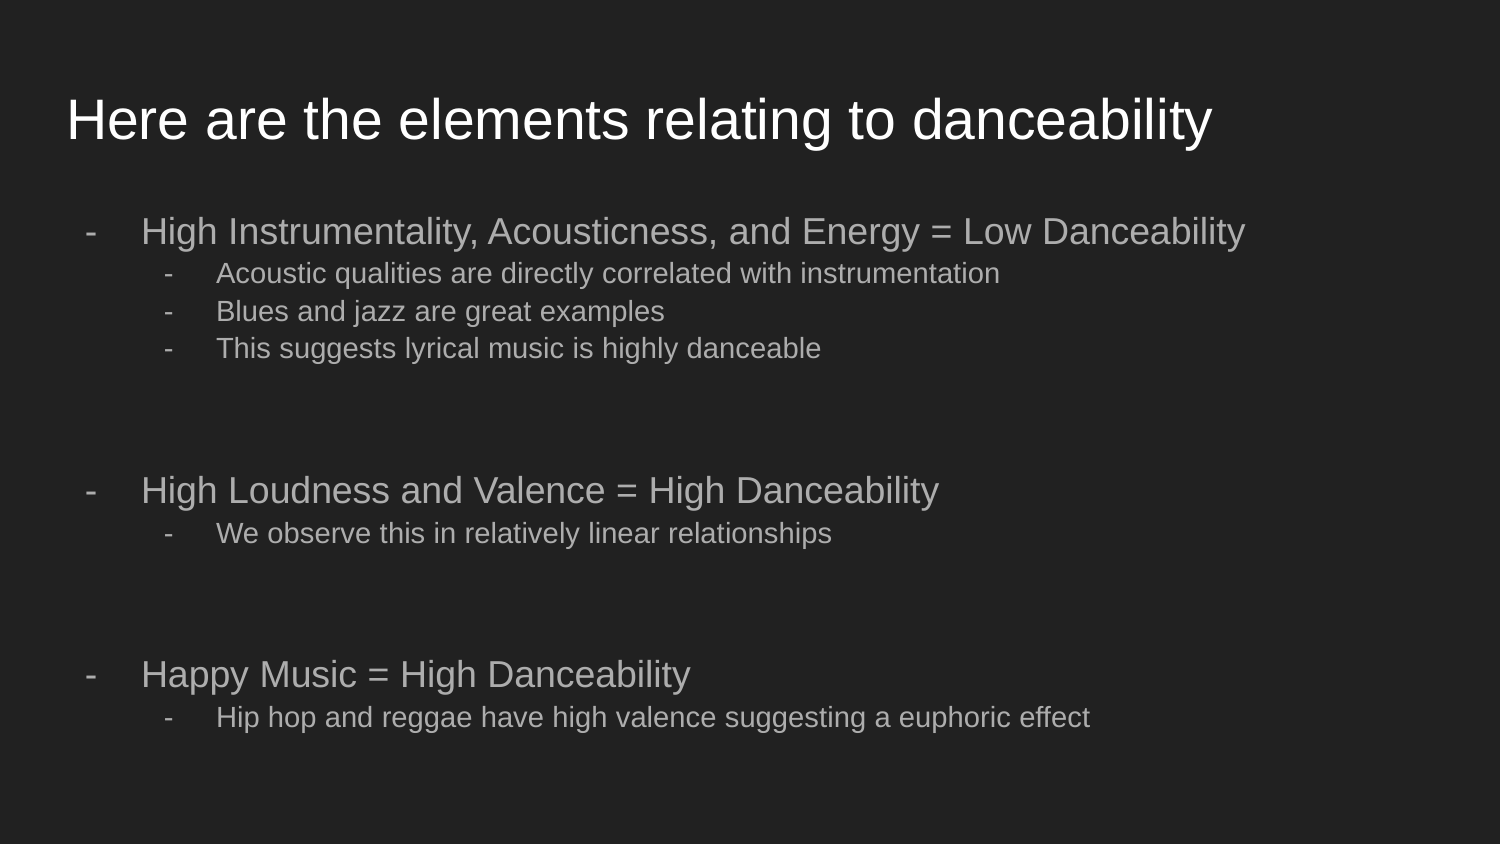

# Here are the elements relating to danceability
High Instrumentality, Acousticness, and Energy = Low Danceability
Acoustic qualities are directly correlated with instrumentation
Blues and jazz are great examples
This suggests lyrical music is highly danceable

High Loudness and Valence = High Danceability
We observe this in relatively linear relationships

Happy Music = High Danceability
Hip hop and reggae have high valence suggesting a euphoric effect